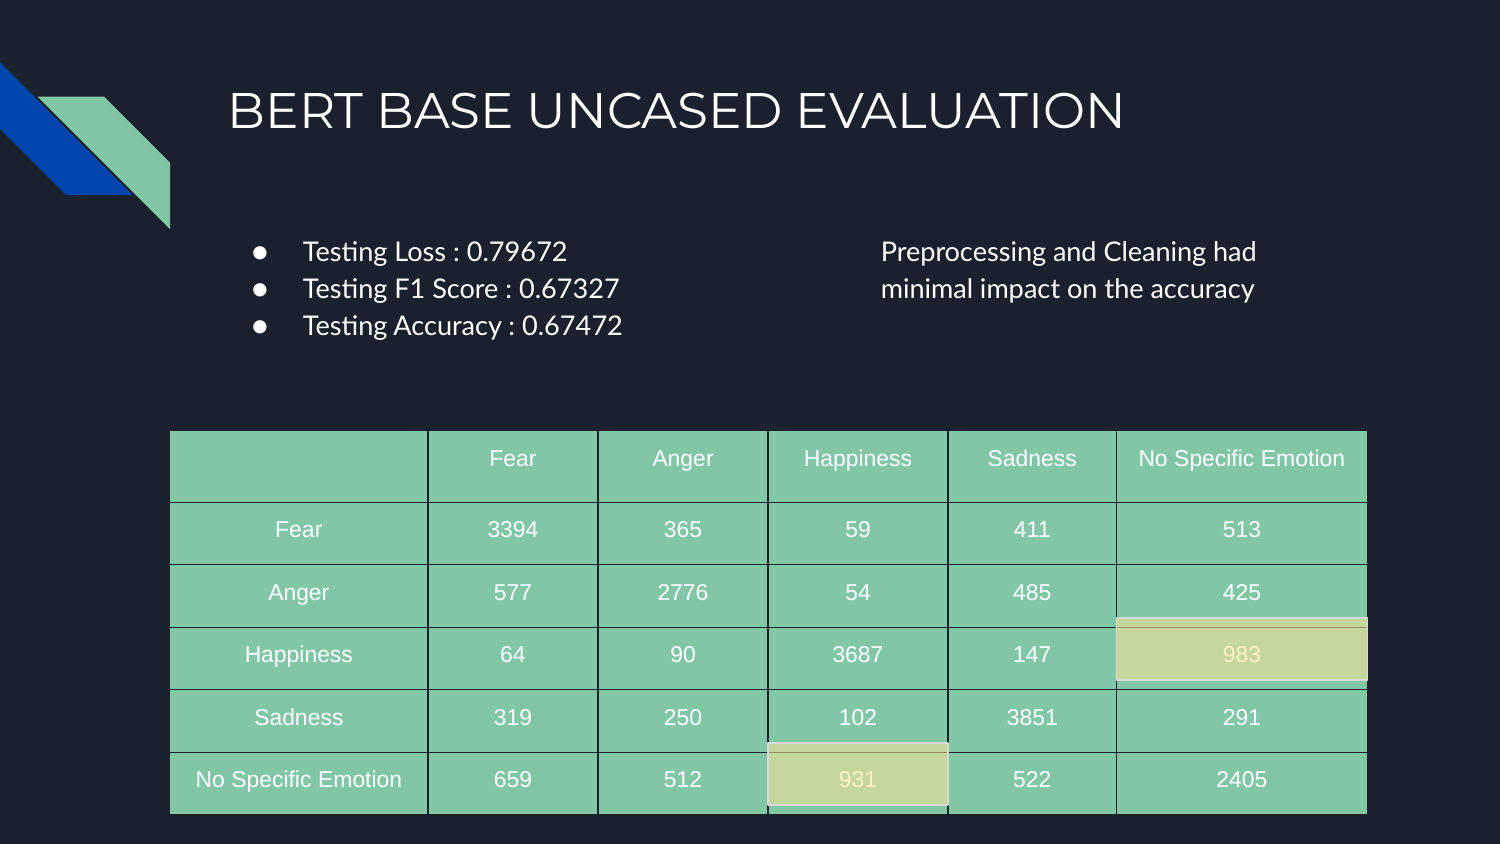

# BERT BASE UNCASED EVALUATION
Testing Loss : 0.79672
Testing F1 Score : 0.67327
Testing Accuracy : 0.67472
Preprocessing and Cleaning had minimal impact on the accuracy
|  | Fear | Anger | Happiness | Sadness | No Specific Emotion |
| --- | --- | --- | --- | --- | --- |
| Fear | 3394 | 365 | 59 | 411 | 513 |
| Anger | 577 | 2776 | 54 | 485 | 425 |
| Happiness | 64 | 90 | 3687 | 147 | 983 |
| Sadness | 319 | 250 | 102 | 3851 | 291 |
| No Specific Emotion | 659 | 512 | 931 | 522 | 2405 |